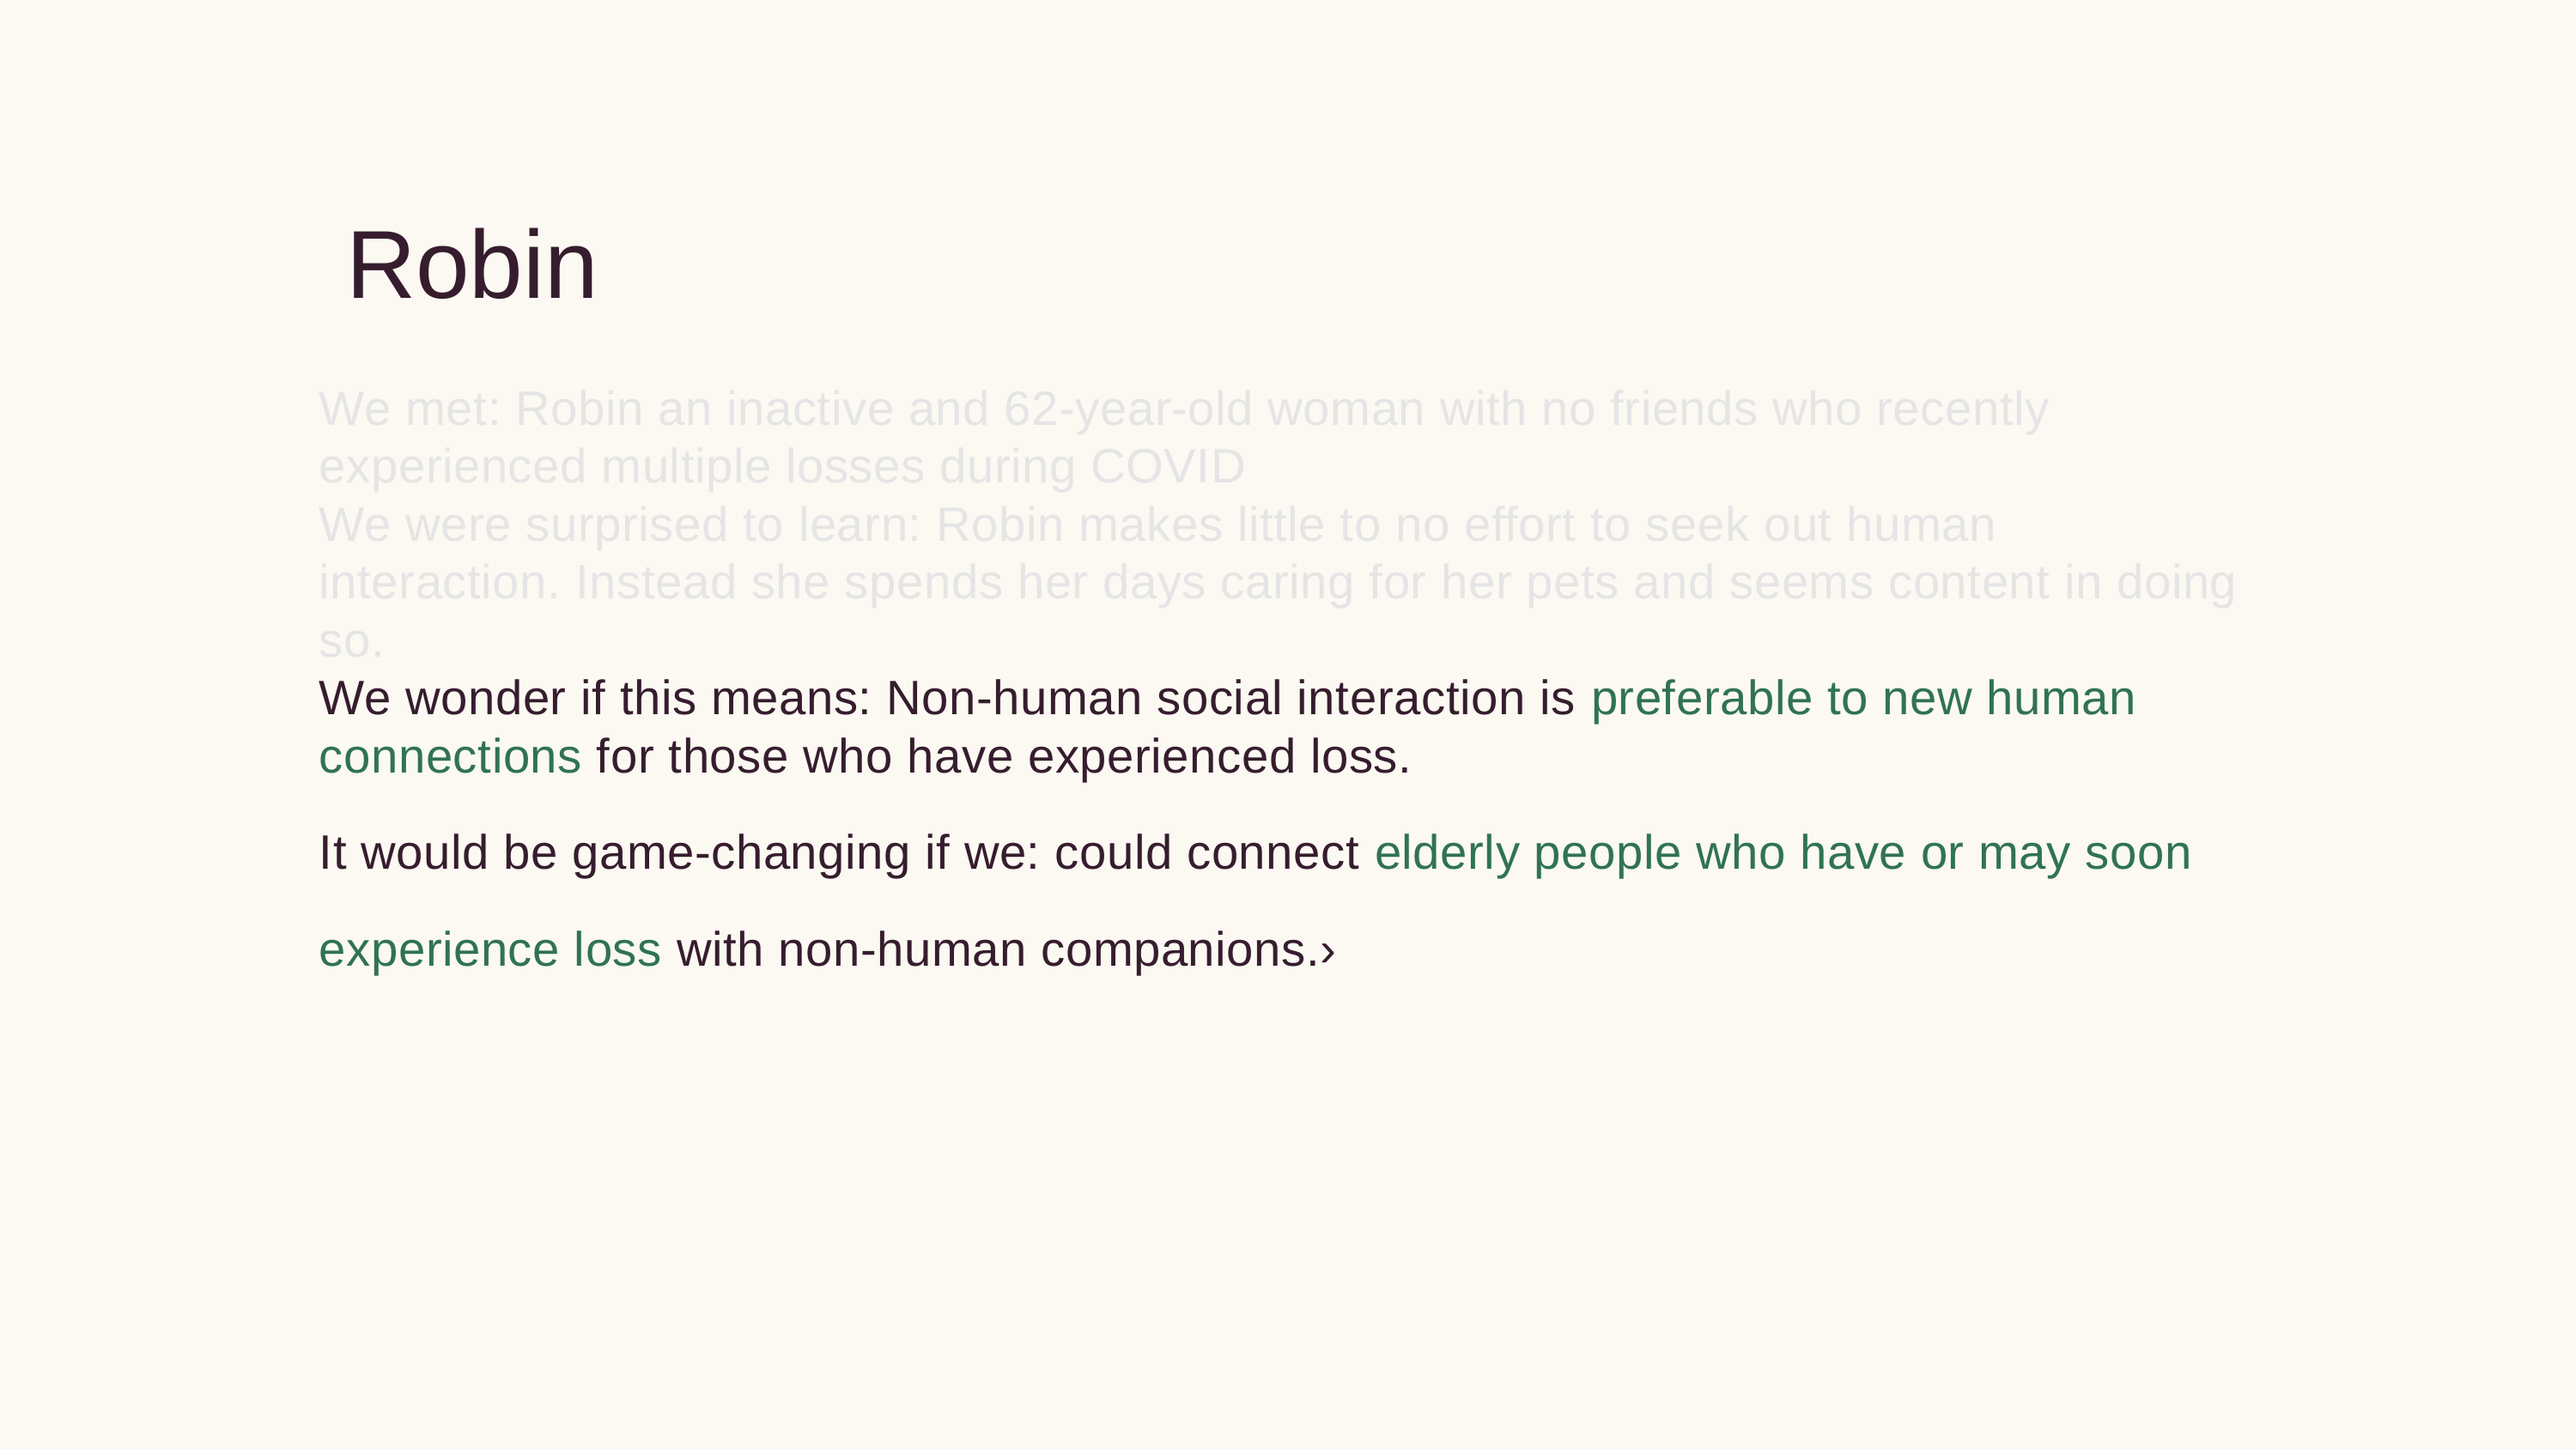

Robin
We met: Robin an inactive and 62-year-old woman with no friends who recently experienced multiple losses during COVID
We were surprised to learn: Robin makes little to no effort to seek out human interaction. Instead she spends her days caring for her pets and seems content in doing so.
We wonder if this means: Non-human social interaction is preferable to new human connections for those who have experienced loss.
It would be game-changing if we: could connect elderly people who have or may soon experience loss with non-human companions.›